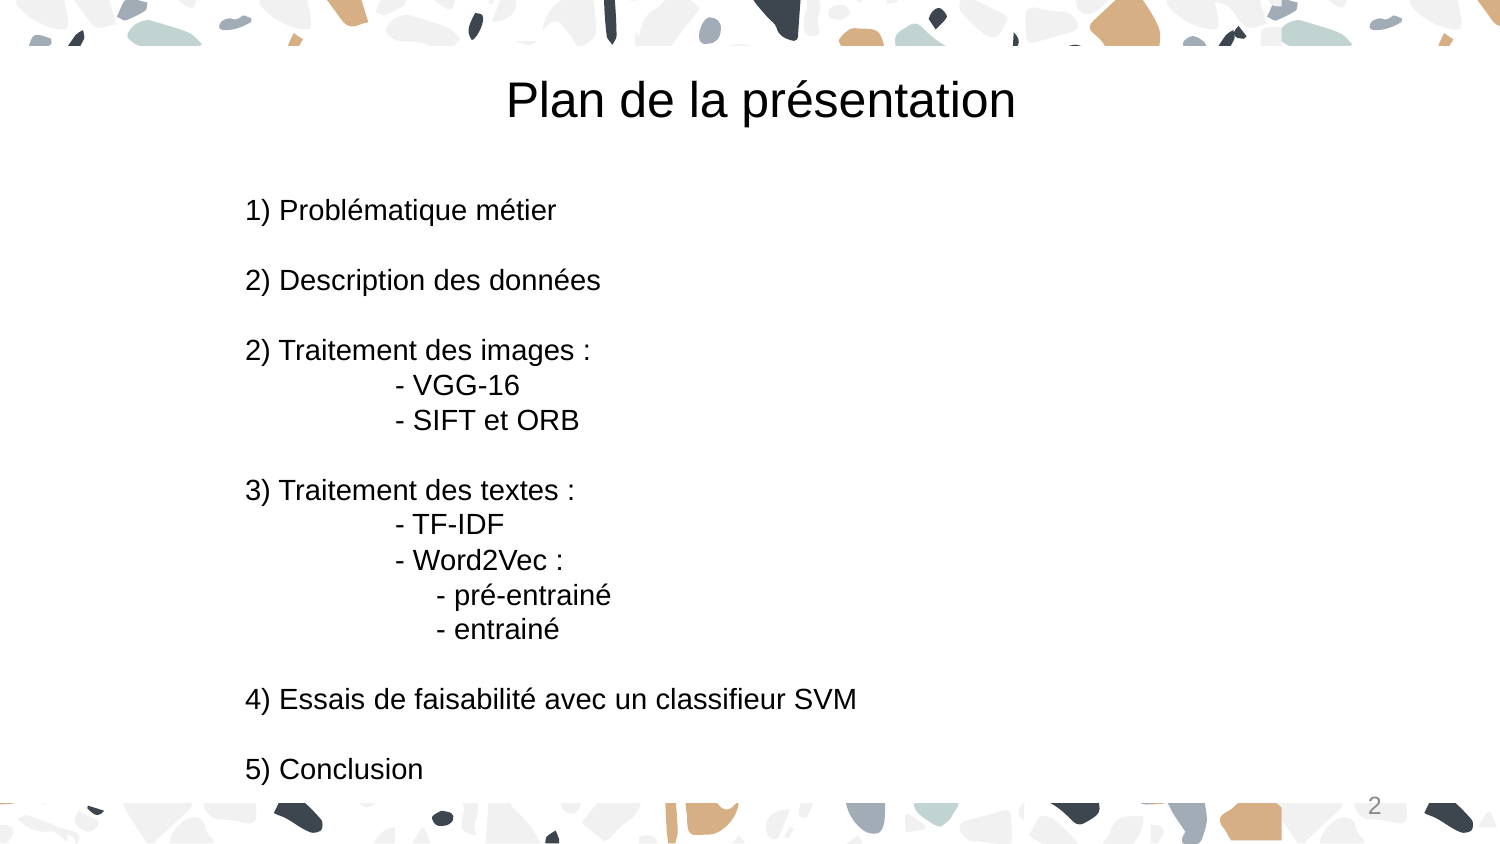

Plan de la présentation
1) Problématique métier

2) Description des données

2) Traitement des images :
	- VGG-16
	- SIFT et ORB

3) Traitement des textes :
	- TF-IDF
	- Word2Vec :
	     - pré-entrainé
	     - entrainé

4) Essais de faisabilité avec un classifieur SVM

5) Conclusion
2